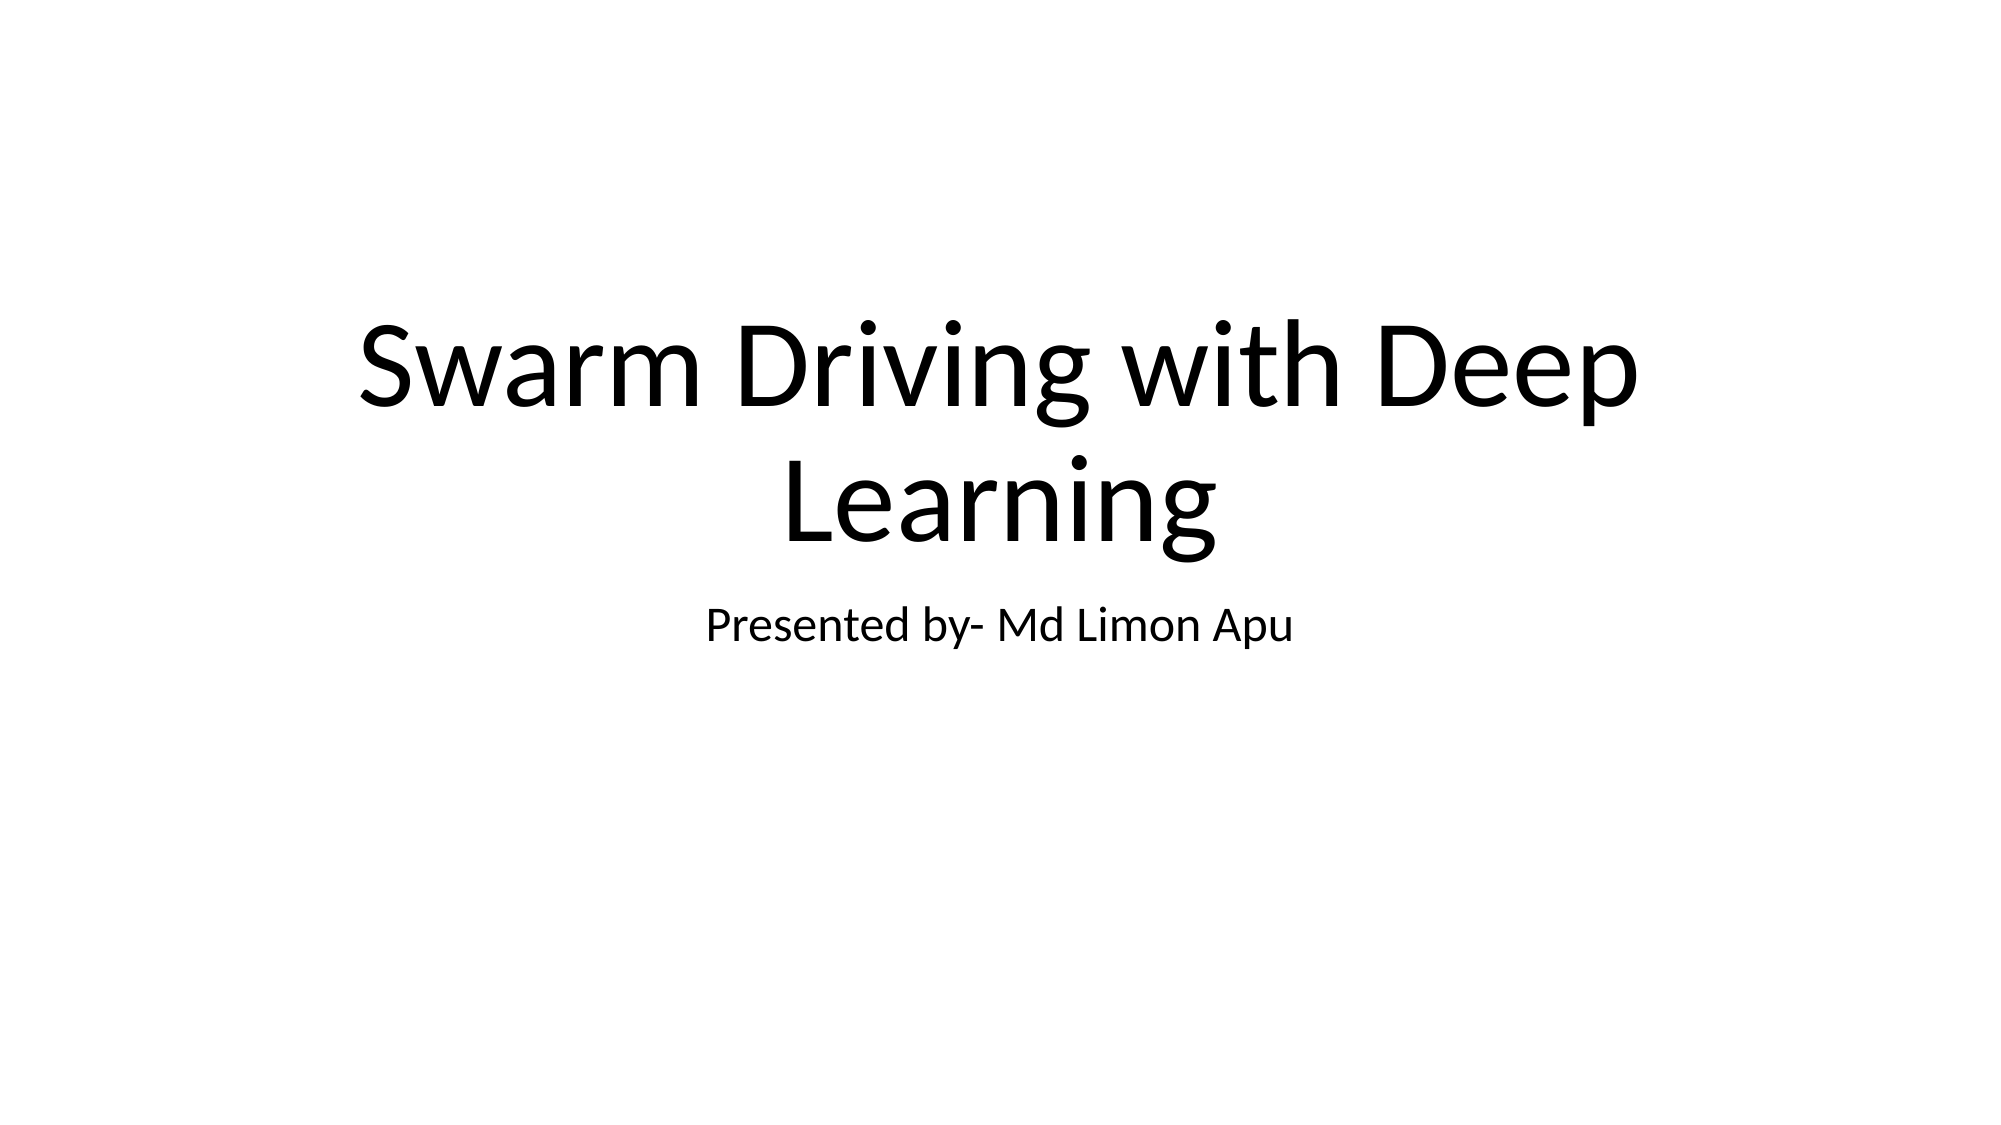

# Swarm Driving with Deep Learning
Presented by- Md Limon Apu